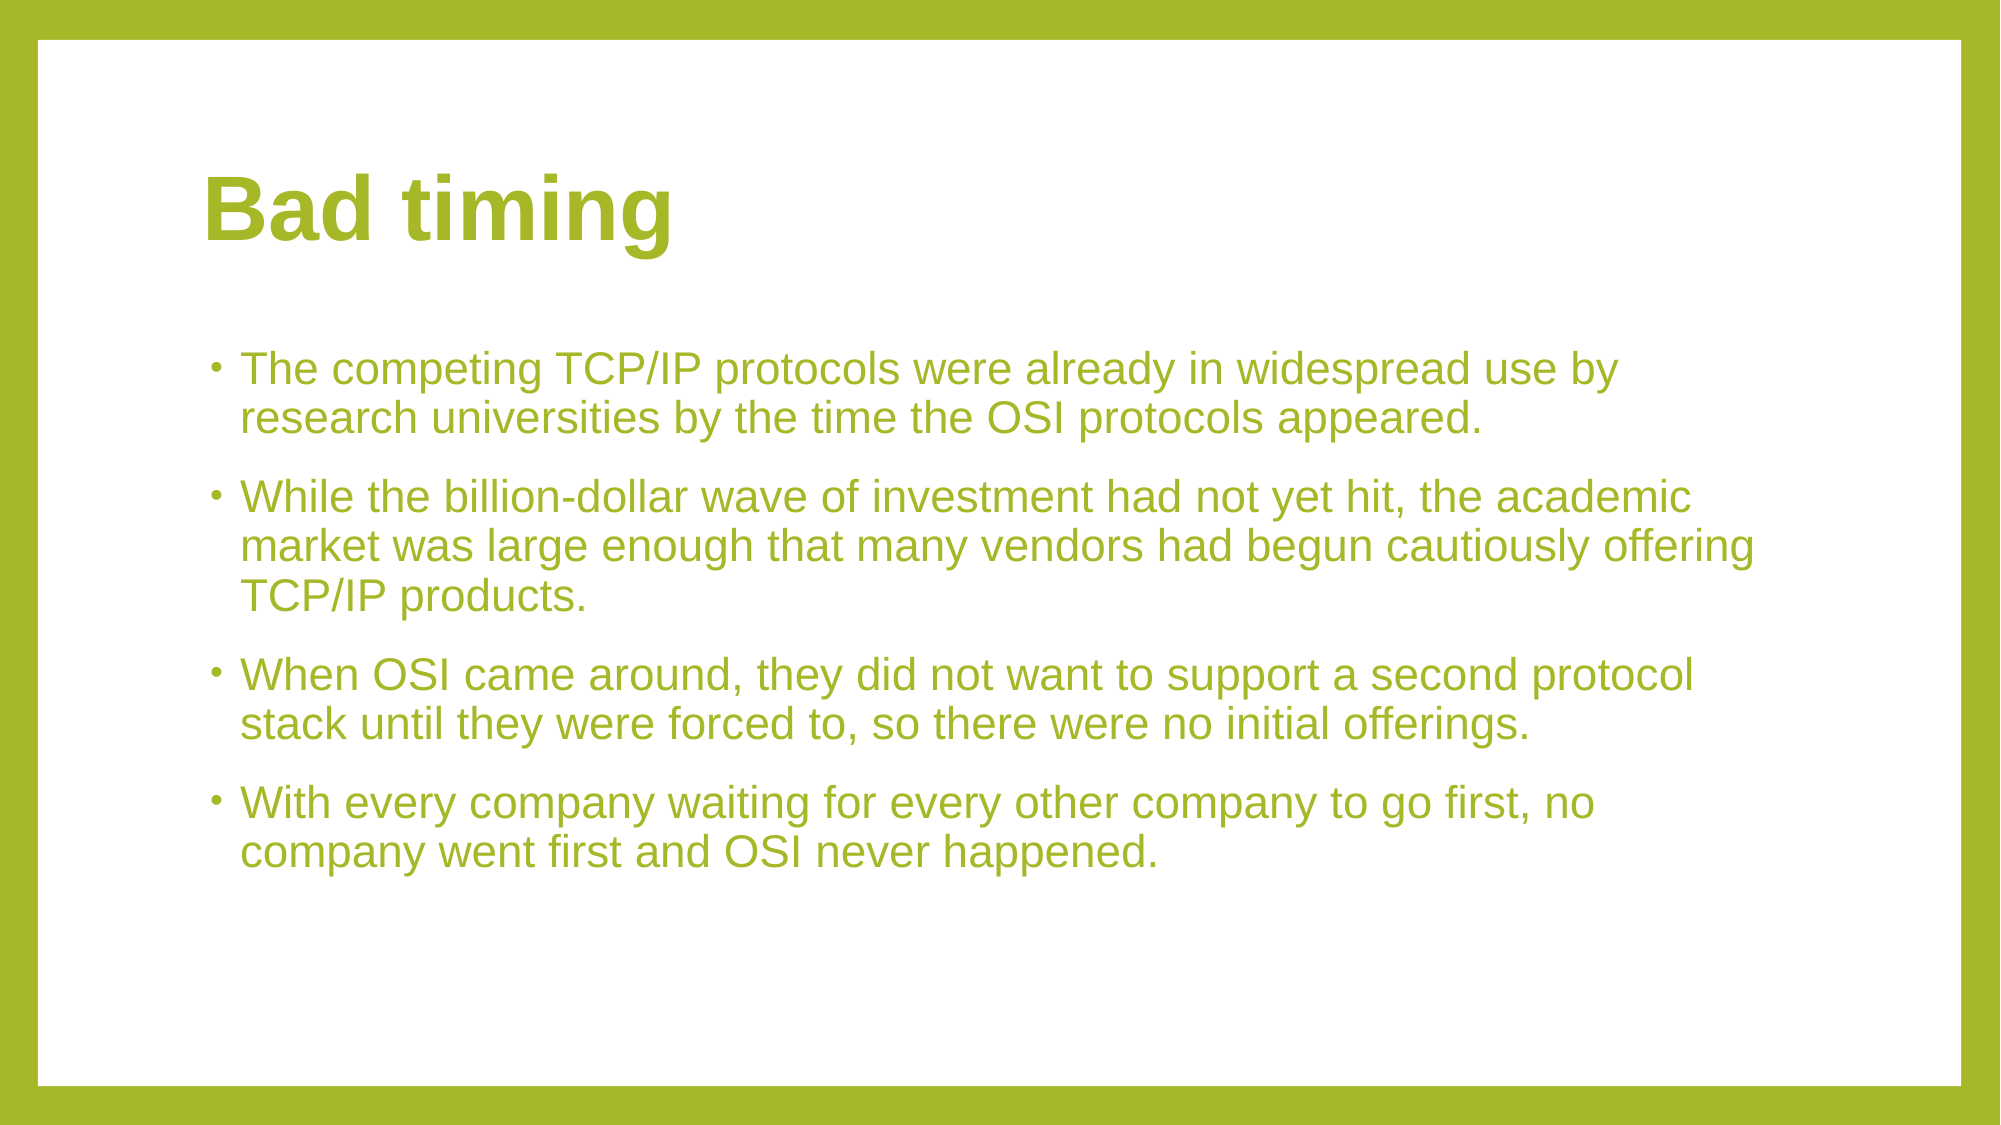

# Bad timing
The competing TCP/IP protocols were already in widespread use by research universities by the time the OSI protocols appeared.
While the billion-dollar wave of investment had not yet hit, the academic market was large enough that many vendors had begun cautiously offering TCP/IP products.
When OSI came around, they did not want to support a second protocol stack until they were forced to, so there were no initial offerings.
With every company waiting for every other company to go first, no company went first and OSI never happened.